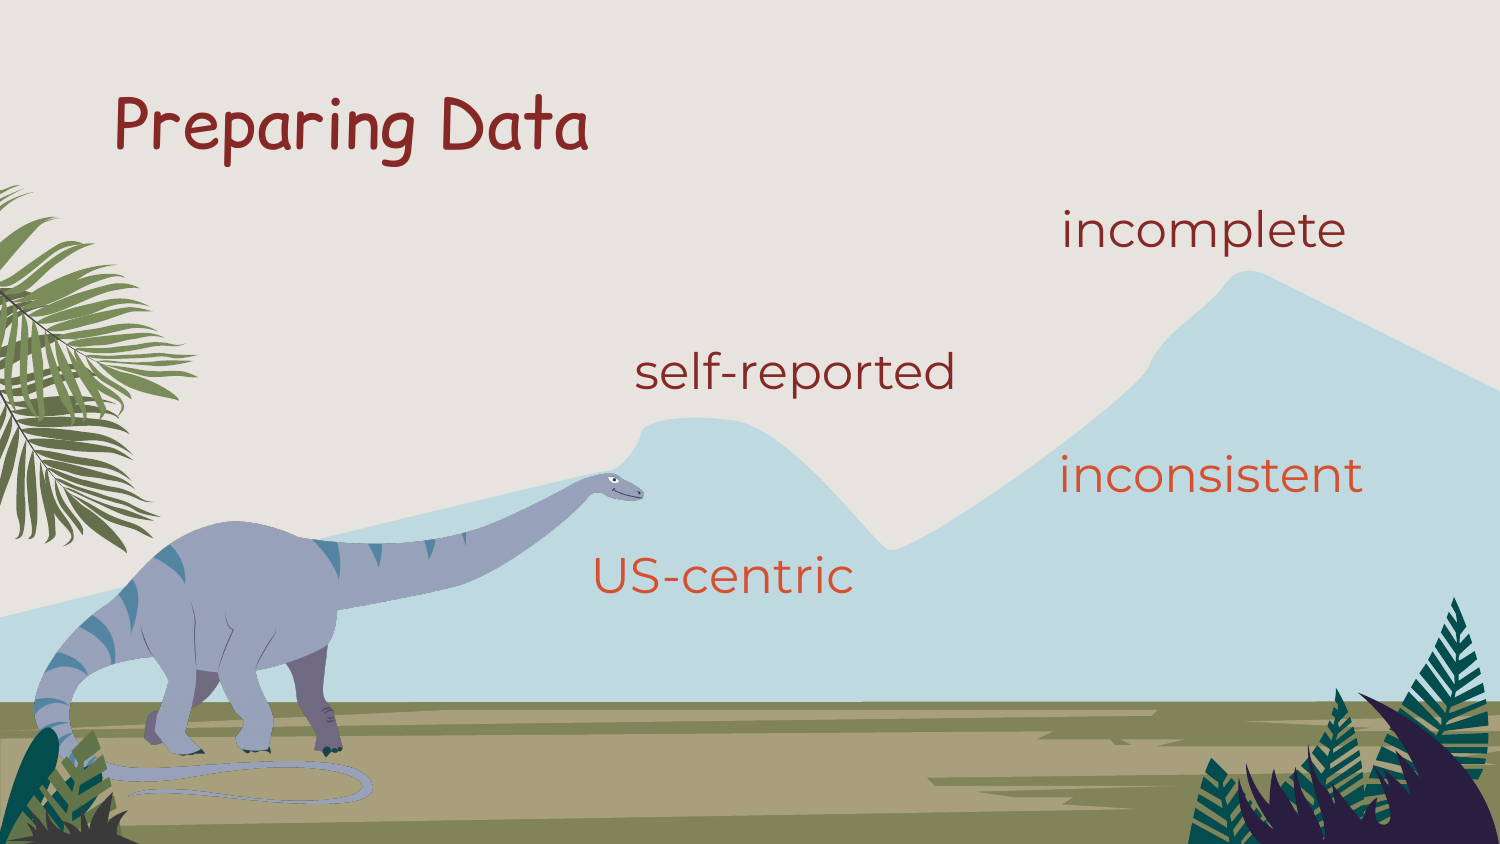

# Preparing Data
incomplete
self-reported
inconsistent
US-centric